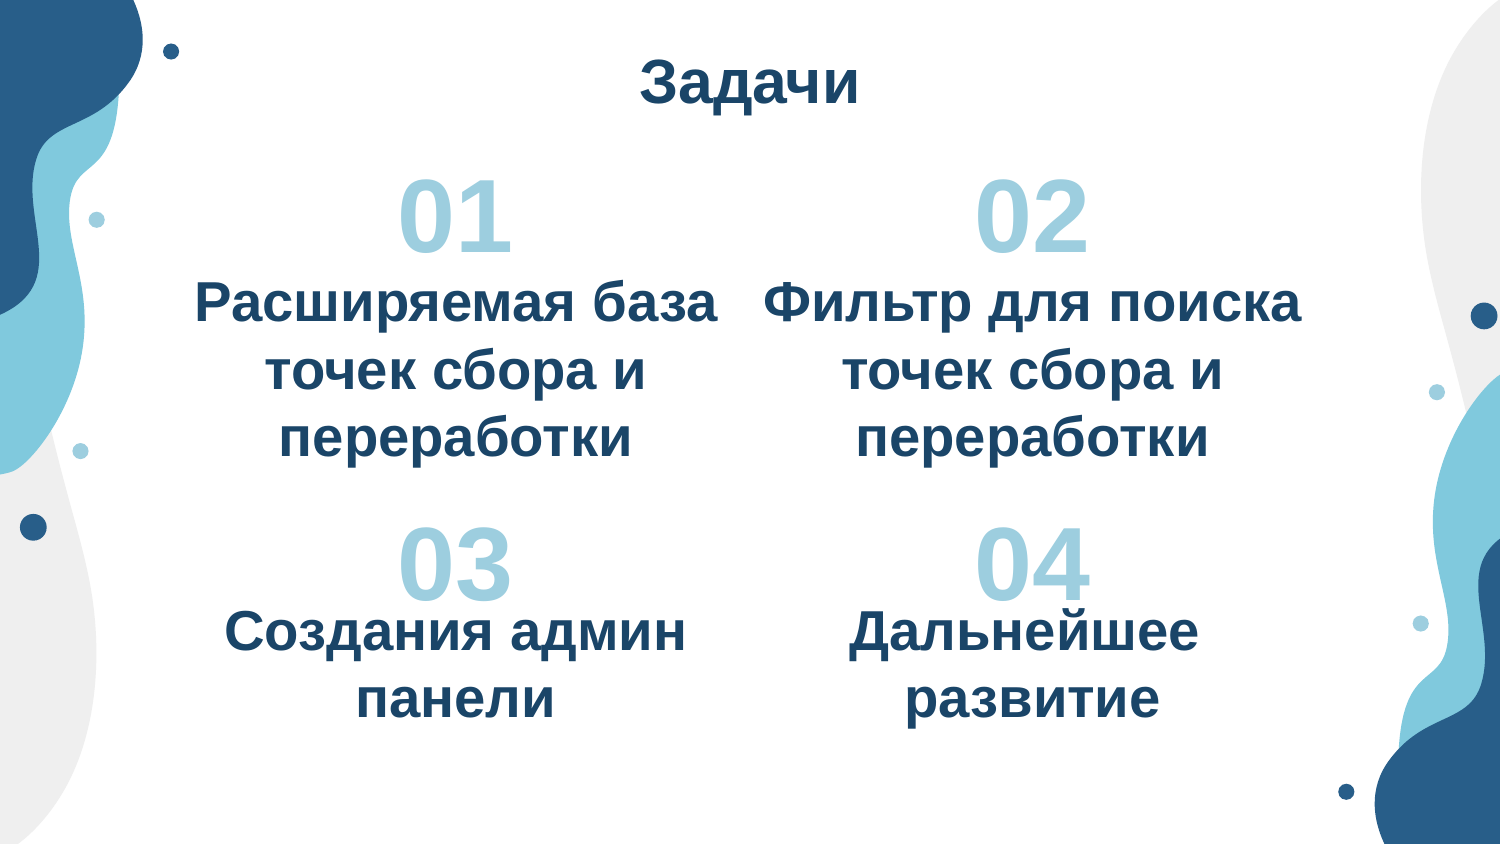

# Задачи
01
02
Фильтр для поиска
точек сбора и переработки
Расширяемая база
точек сбора и переработки
03
04
Создания админ панели
Дальнейшее
развитие